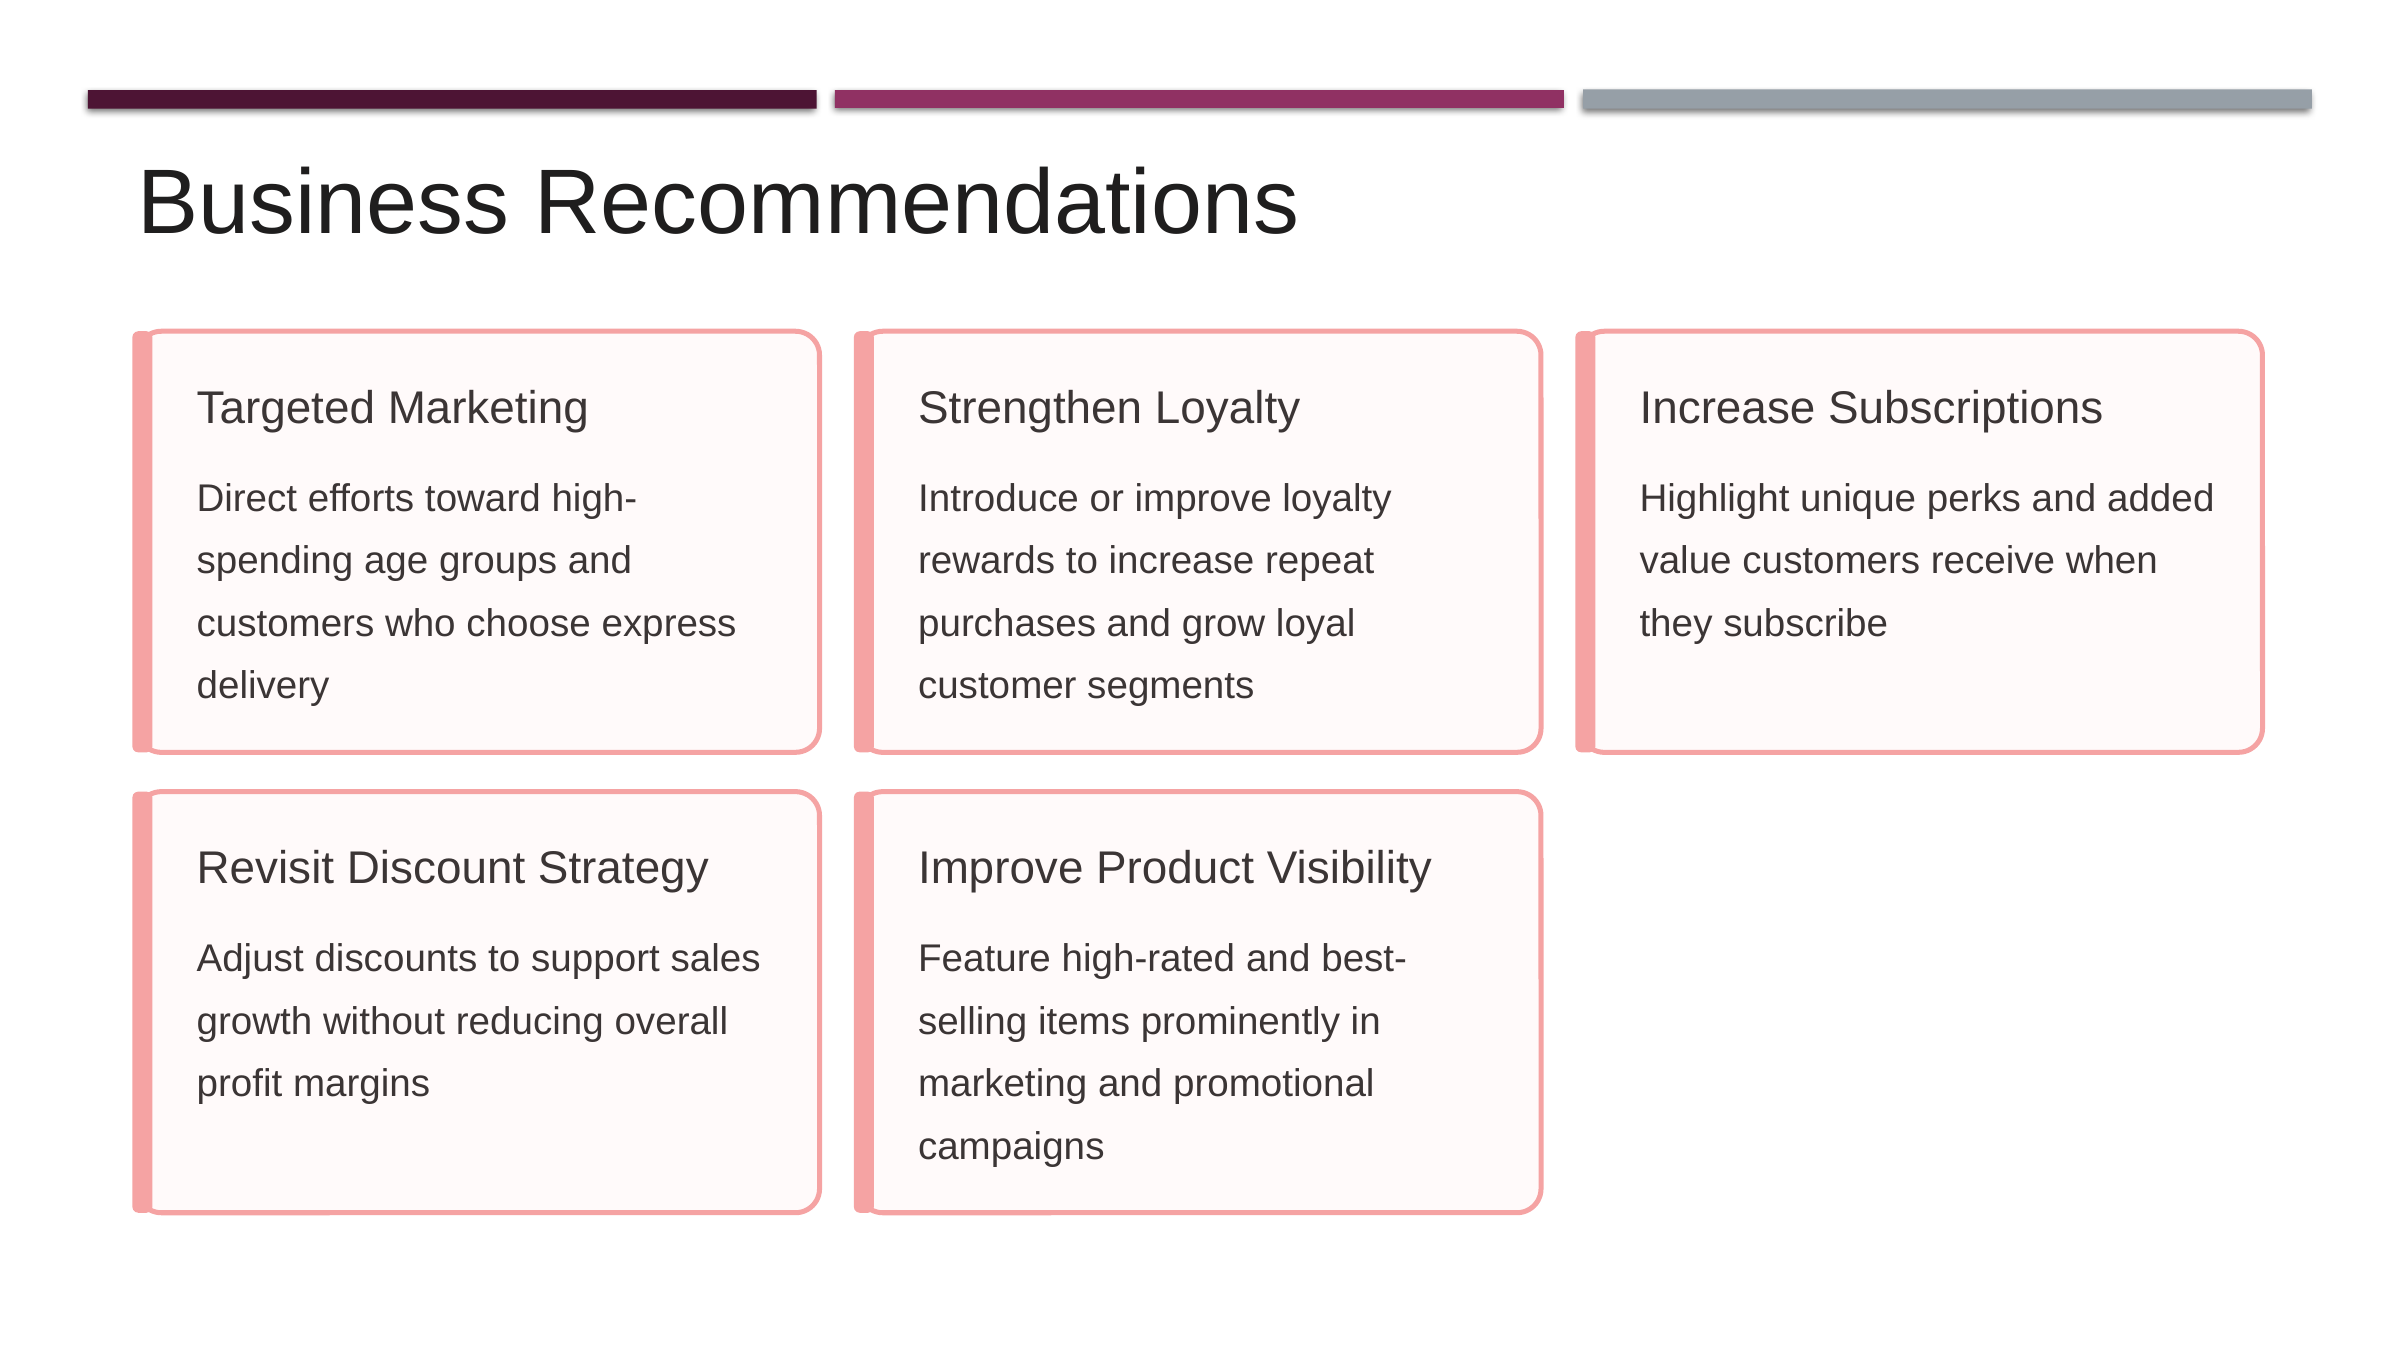

Business Recommendations

Targeted Marketing
Strengthen Loyalty
Increase Subscriptions
Direct efforts toward high-spending age groups and customers who choose express delivery
Introduce or improve loyalty rewards to increase repeat purchases and grow loyal customer segments
Highlight unique perks and added value customers receive when they subscribe

Revisit Discount Strategy
Improve Product Visibility
Adjust discounts to support sales growth without reducing overall profit margins
Feature high-rated and best-selling items prominently in marketing and promotional campaigns